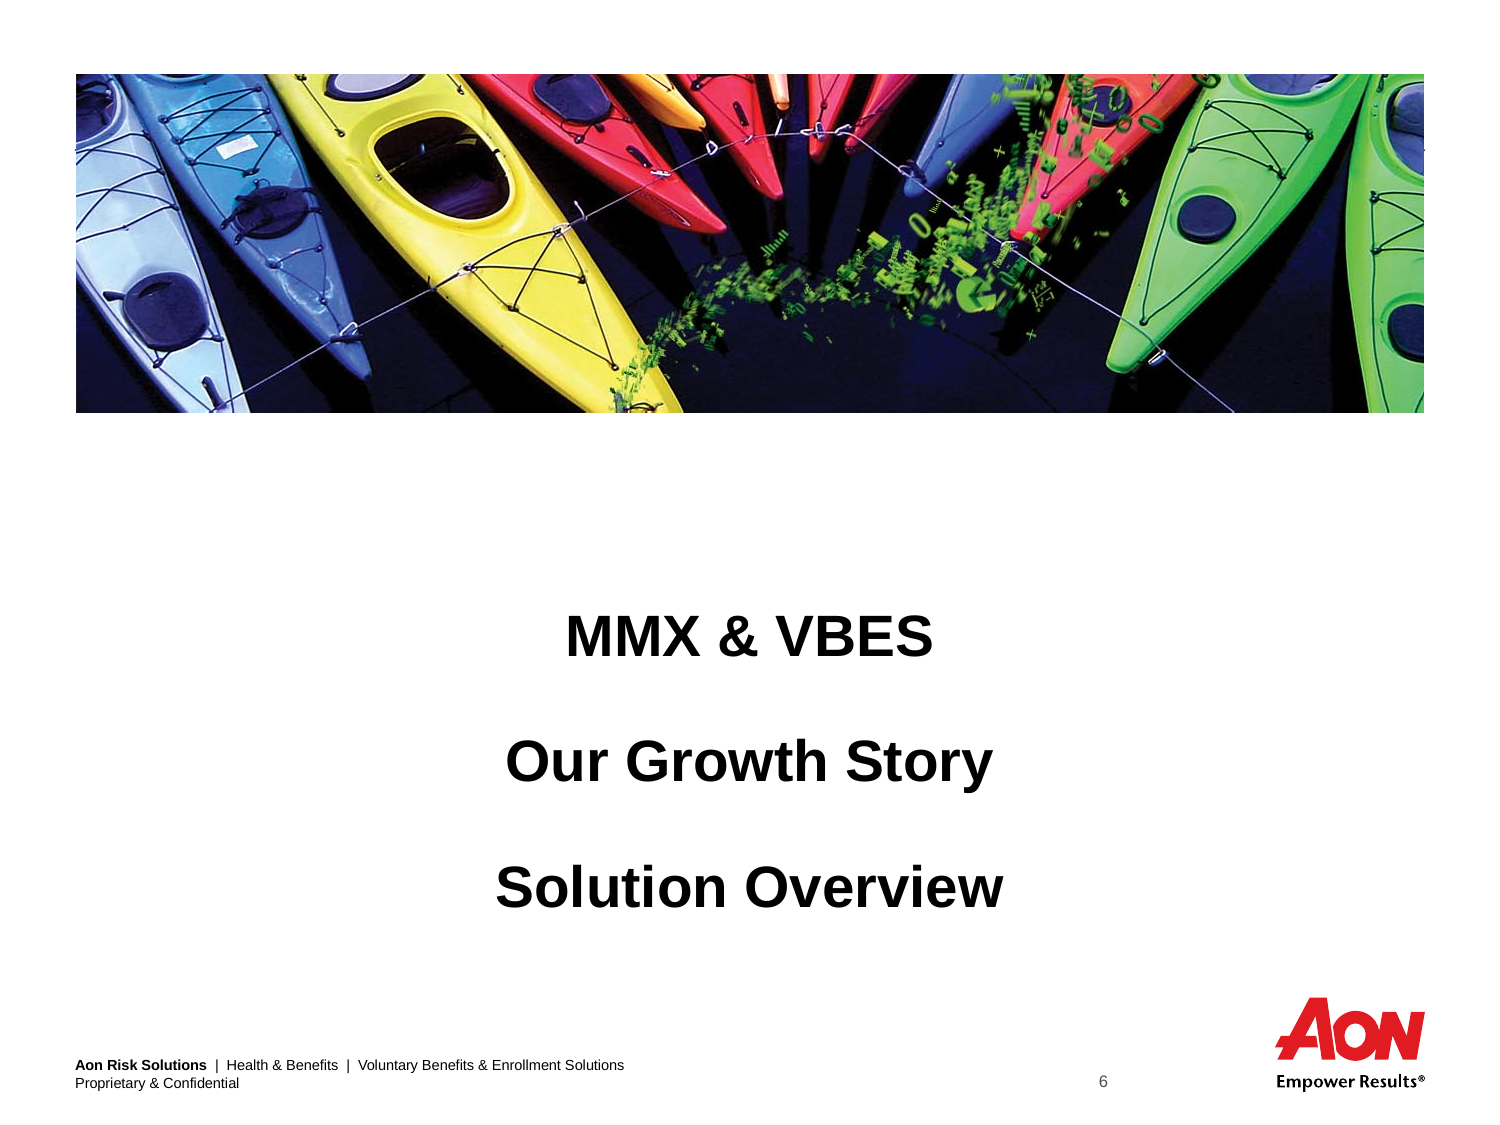

# MMX & VBES Our Growth Story Solution Overview